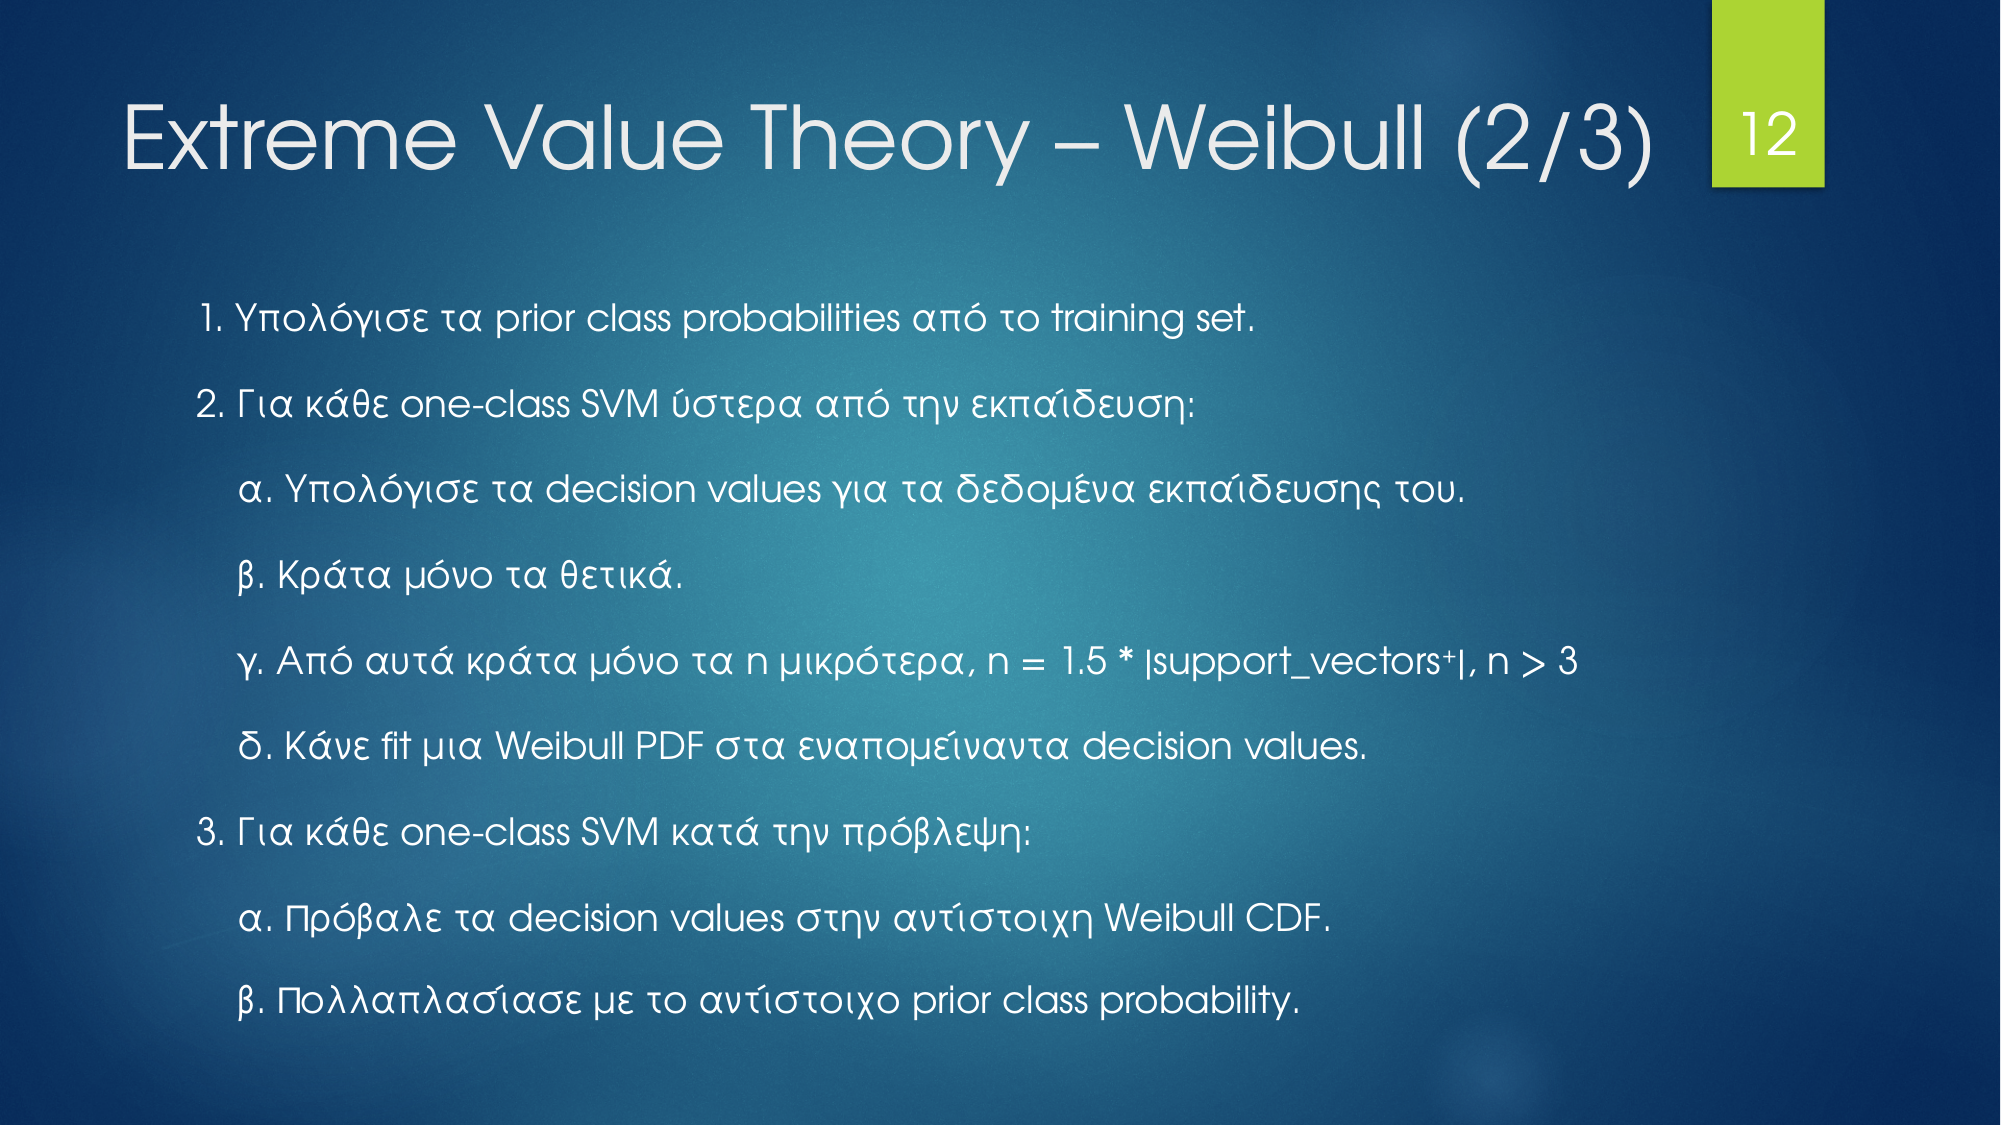

12
# Extreme Value Theory – Weibull (2/3)
1. Υπολόγισε τα prior class probabilities από το training set.
2. Για κάθε one-class SVM ύστερα από την εκπαίδευση:
    α. Υπολόγισε τα decision values για τα δεδομένα εκπαίδευσης του.
    β. Κράτα μόνο τα θετικά.
    γ. Από αυτά κράτα μόνο τα n μικρότερα, n = 1.5 * |support_vectors+|, n > 3
    δ. Κάνε fit μια Weibull PDF στα εναπομείναντα decision values.
3. Για κάθε one-class SVM κατά την πρόβλεψη:
    α. Πρόβαλε τα decision values στην αντίστοιχη Weibull CDF.
    β. Πολλαπλασίασε με το αντίστοιχο prior class probability.